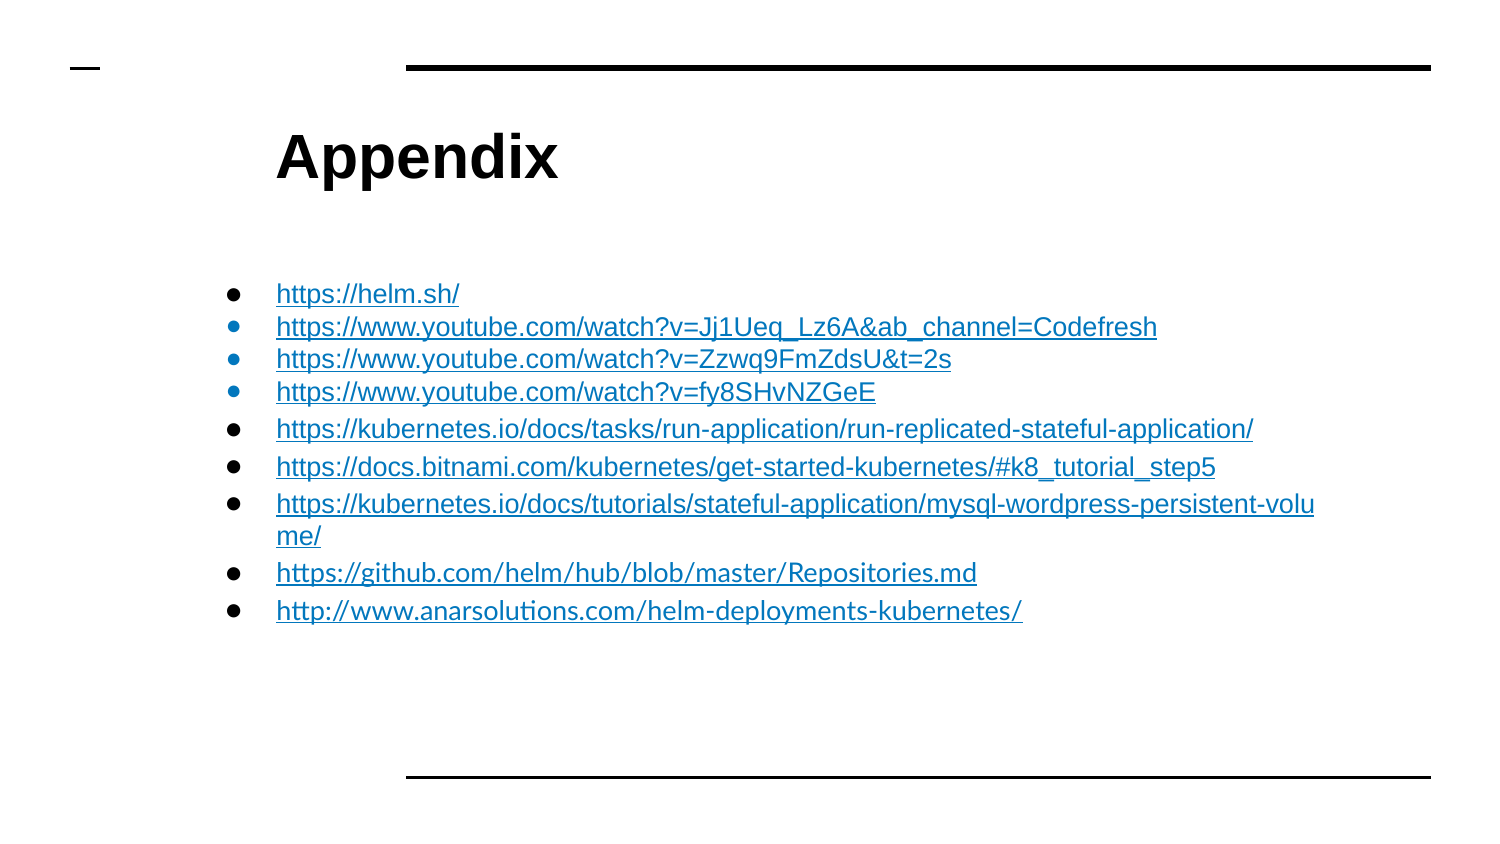

# Appendix
https://helm.sh/
https://www.youtube.com/watch?v=Jj1Ueq_Lz6A&ab_channel=Codefresh
https://www.youtube.com/watch?v=Zzwq9FmZdsU&t=2s
https://www.youtube.com/watch?v=fy8SHvNZGeE
https://kubernetes.io/docs/tasks/run-application/run-replicated-stateful-application/
https://docs.bitnami.com/kubernetes/get-started-kubernetes/#k8_tutorial_step5
https://kubernetes.io/docs/tutorials/stateful-application/mysql-wordpress-persistent-volume/
https://github.com/helm/hub/blob/master/Repositories.md
http://www.anarsolutions.com/helm-deployments-kubernetes/